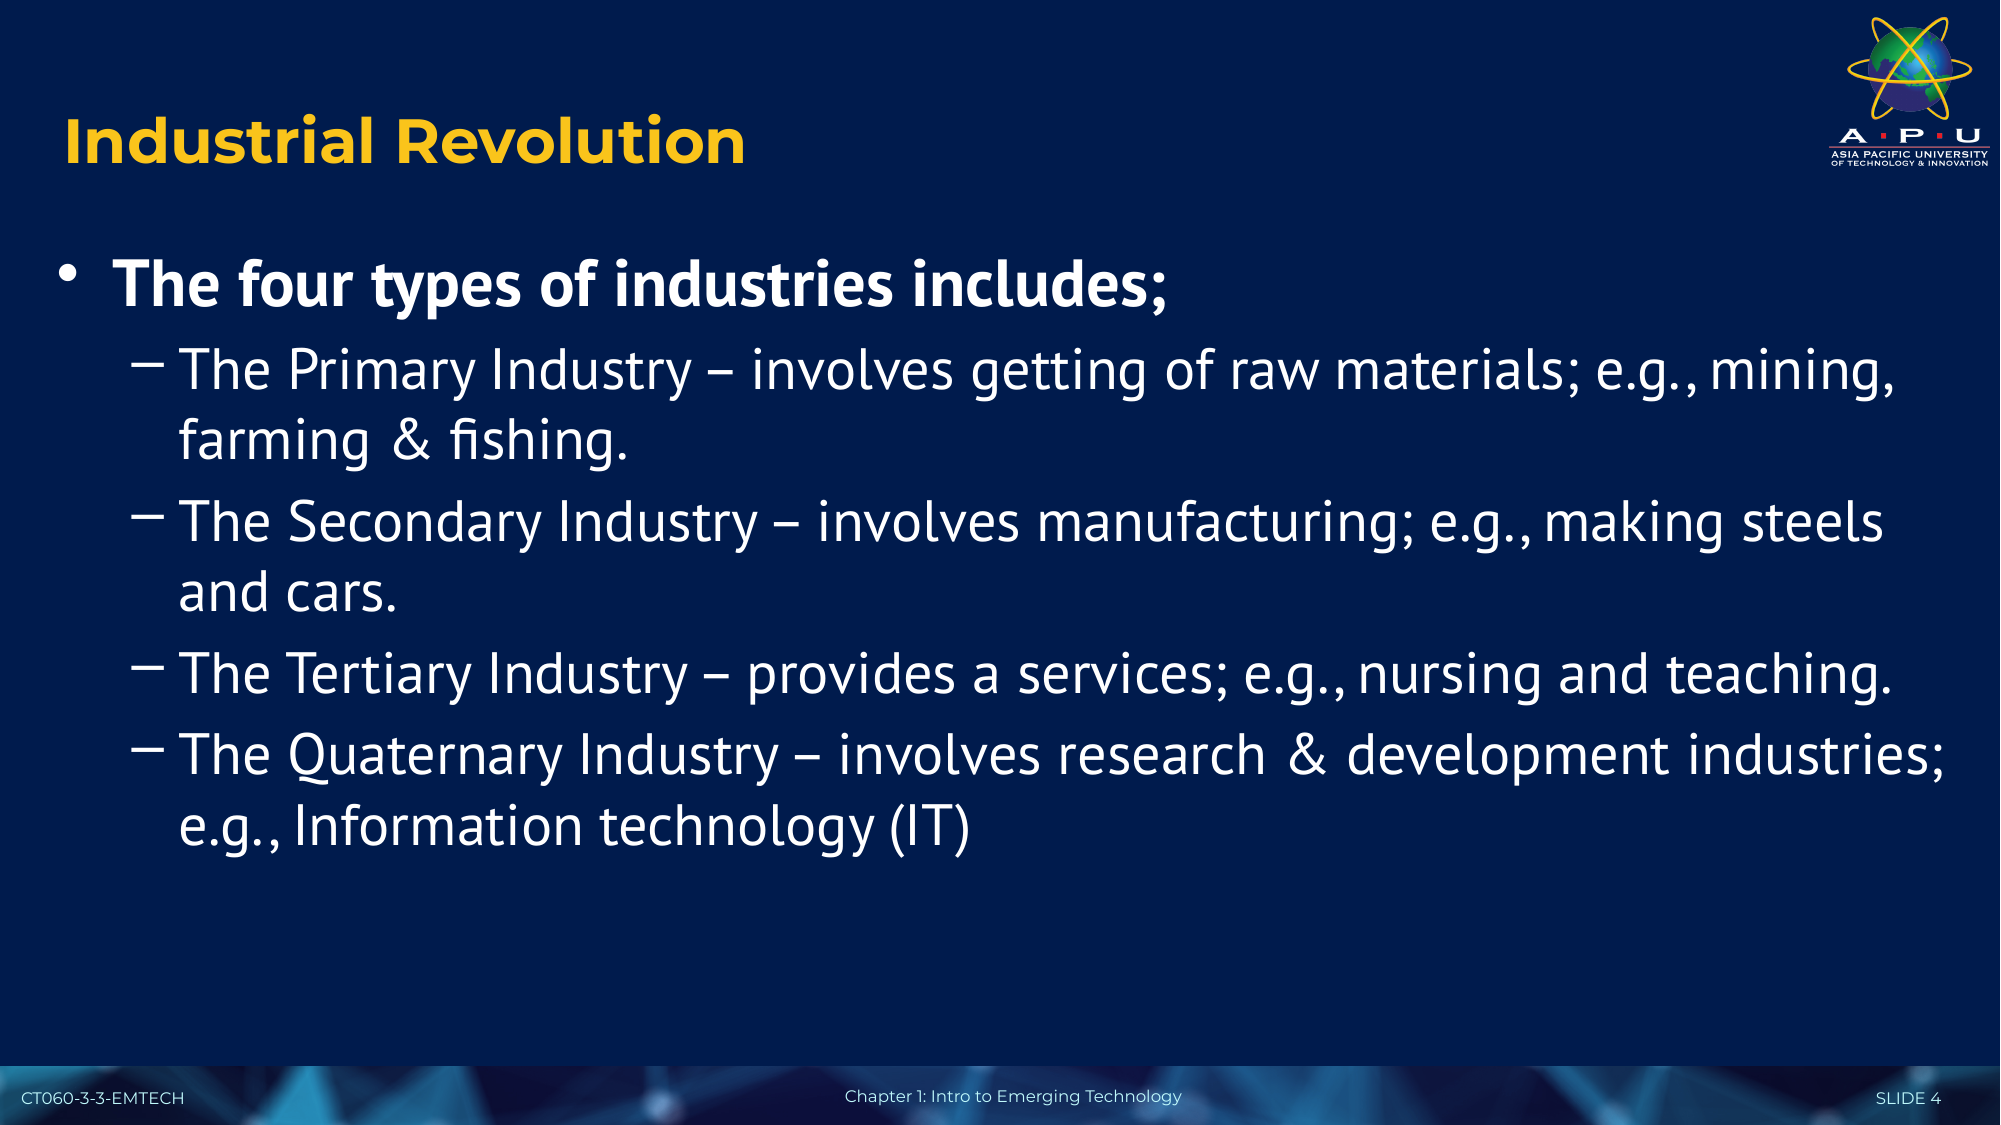

# Industrial Revolution
The four types of industries includes;
The Primary Industry – involves getting of raw materials; e.g., mining, farming & fishing.
The Secondary Industry – involves manufacturing; e.g., making steels and cars.
The Tertiary Industry – provides a services; e.g., nursing and teaching.
The Quaternary Industry – involves research & development industries; e.g., Information technology (IT)